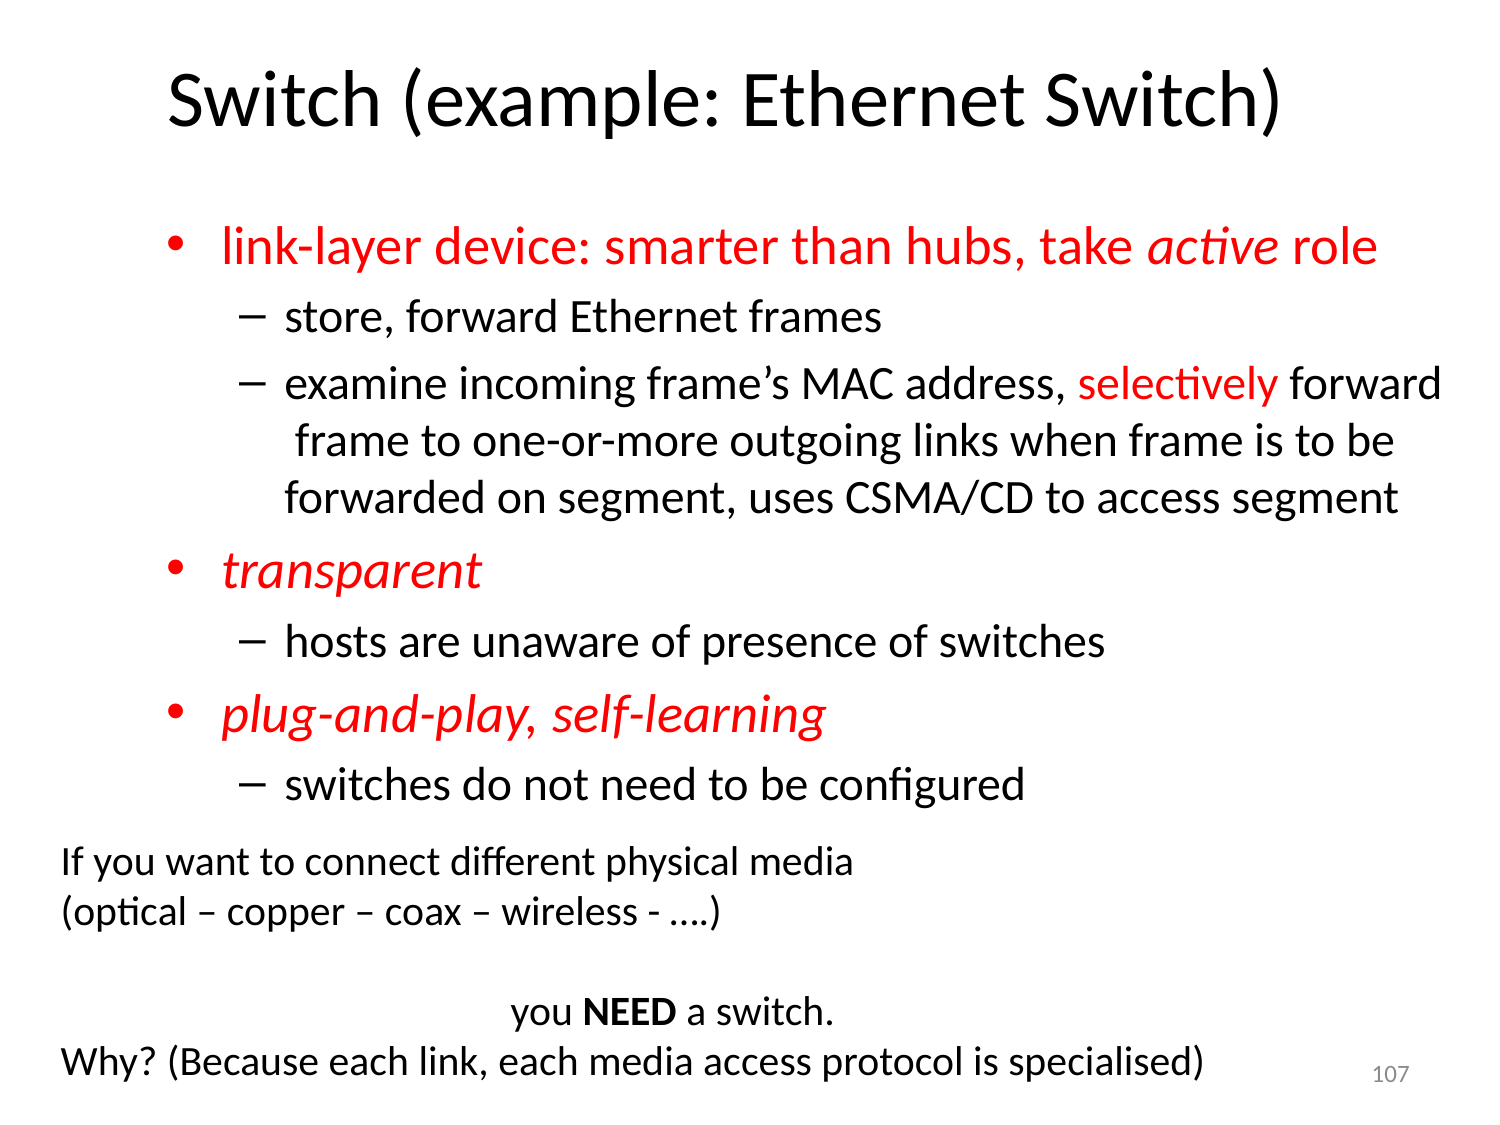

# Switch (example: Ethernet Switch)
link-layer device: smarter than hubs, take active role
store, forward Ethernet frames
examine incoming frame’s MAC address, selectively forward  frame to one-or-more outgoing links when frame is to be forwarded on segment, uses CSMA/CD to access segment
transparent
hosts are unaware of presence of switches
plug-and-play, self-learning
switches do not need to be configured

If you want to connect different physical media
(optical – copper – coax – wireless - ….)
											you NEED a switch.
Why? (Because each link, each media access protocol is specialised)
107